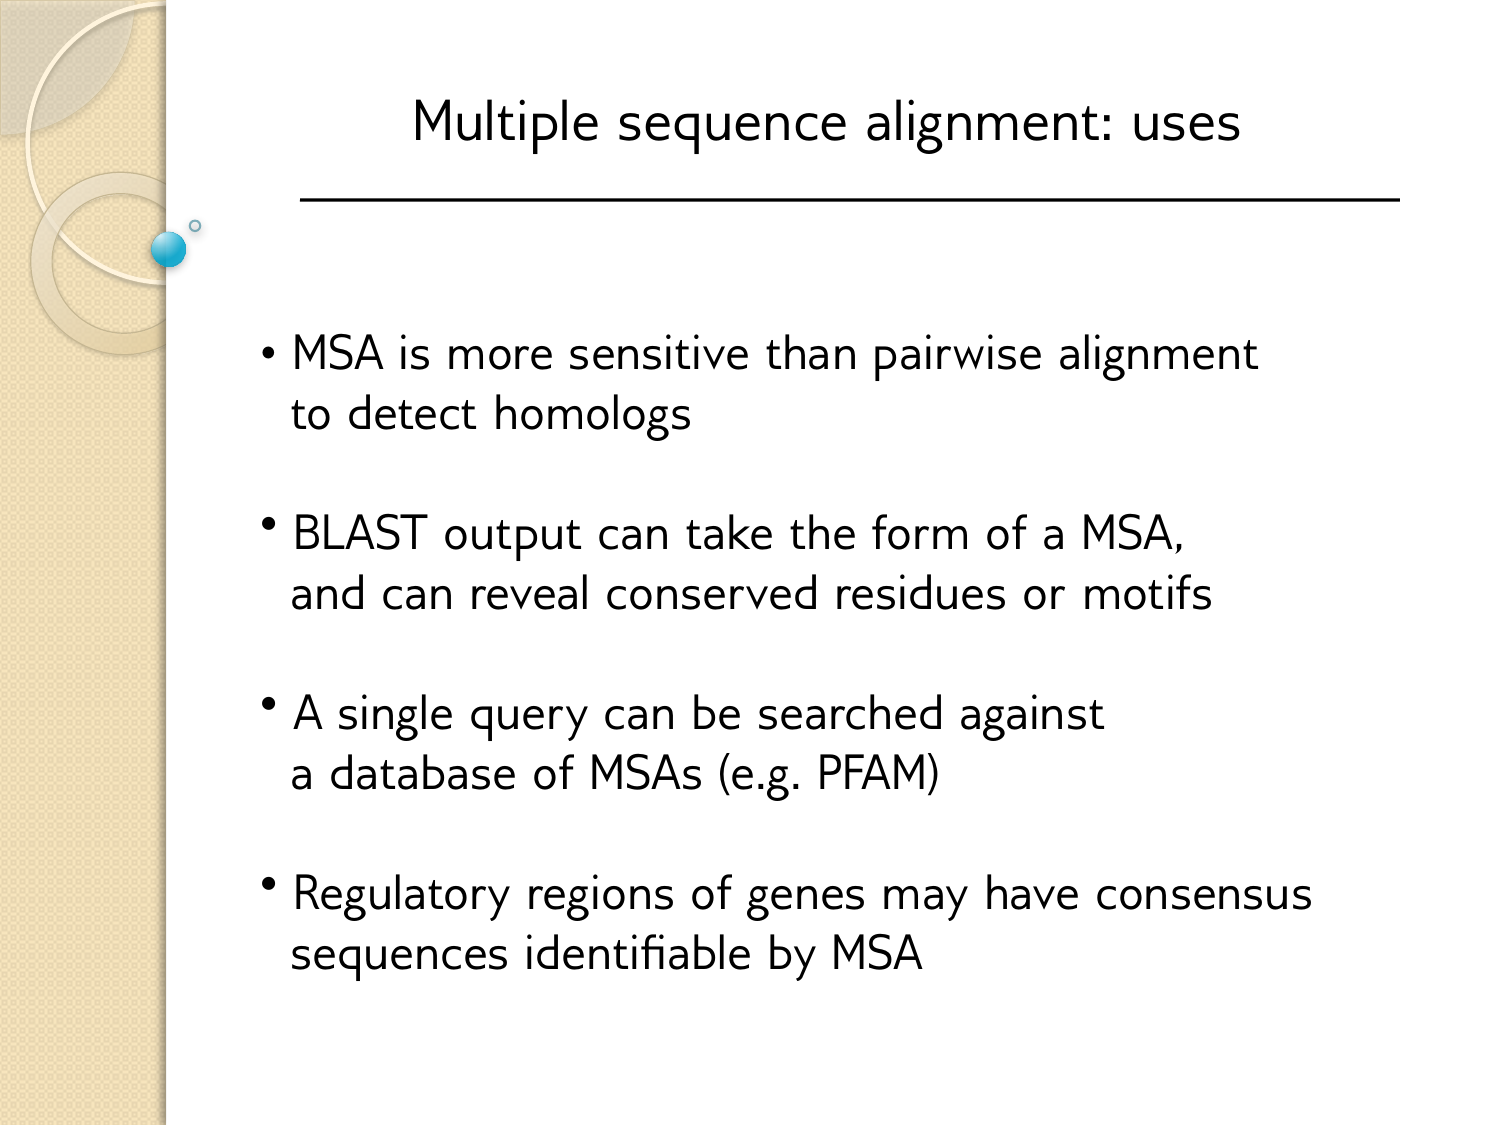

Multiple sequence alignment: uses

• MSA is more sensitive than pairwise alignment
  to detect homologs

 BLAST output can take the form of a MSA,
  and can reveal conserved residues or motifs

 A single query can be searched against
  a database of MSAs (e.g. PFAM)

 Regulatory regions of genes may have consensus
  sequences identifiable by MSA